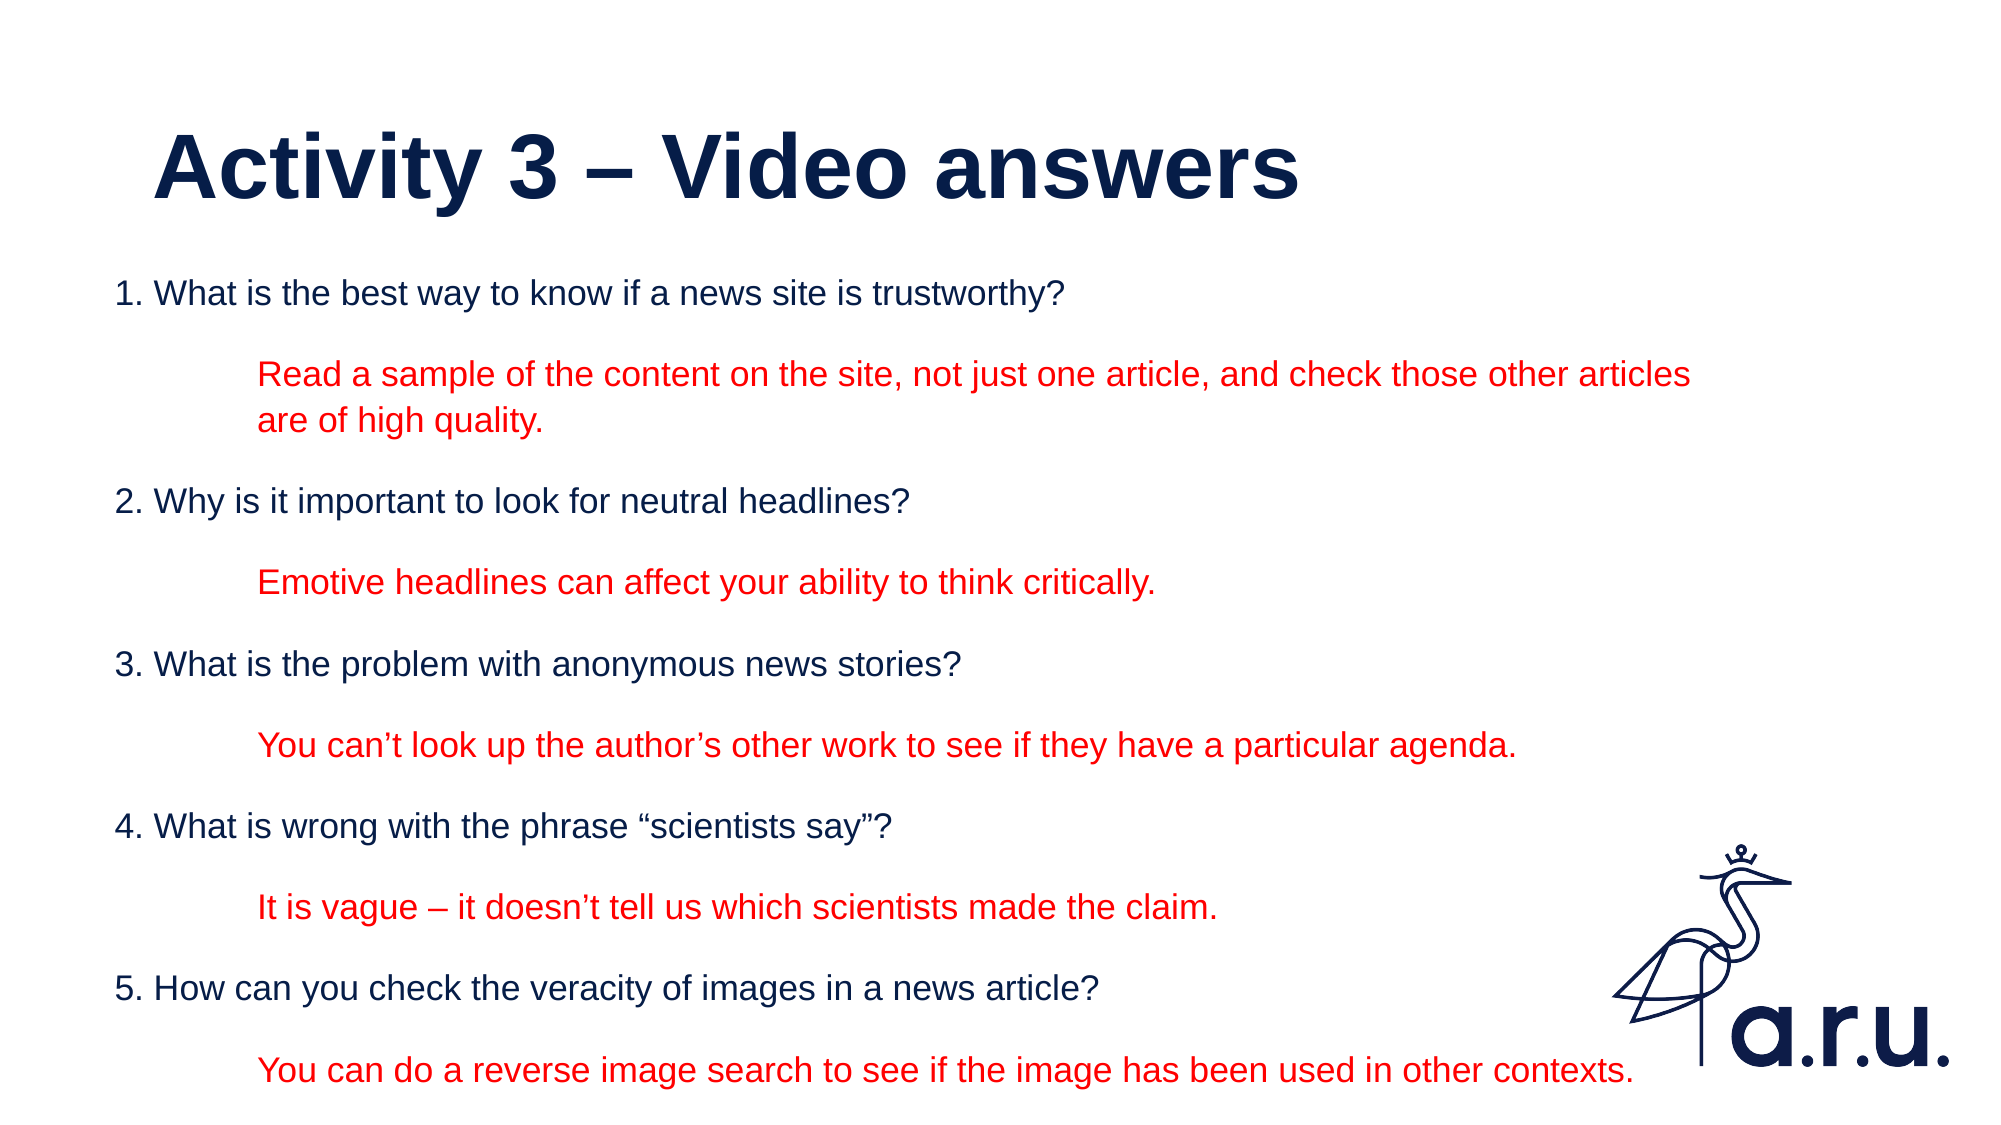

# Activity 3 – Video answers
1. What is the best way to know if a news site is trustworthy?
	Read a sample of the content on the site, not just one article, and check those other articles 	are of high quality.
2. Why is it important to look for neutral headlines?
	Emotive headlines can affect your ability to think critically.
3. What is the problem with anonymous news stories?
	You can’t look up the author’s other work to see if they have a particular agenda.
4. What is wrong with the phrase “scientists say”?
	It is vague – it doesn’t tell us which scientists made the claim.
5. How can you check the veracity of images in a news article?
	You can do a reverse image search to see if the image has been used in other contexts.